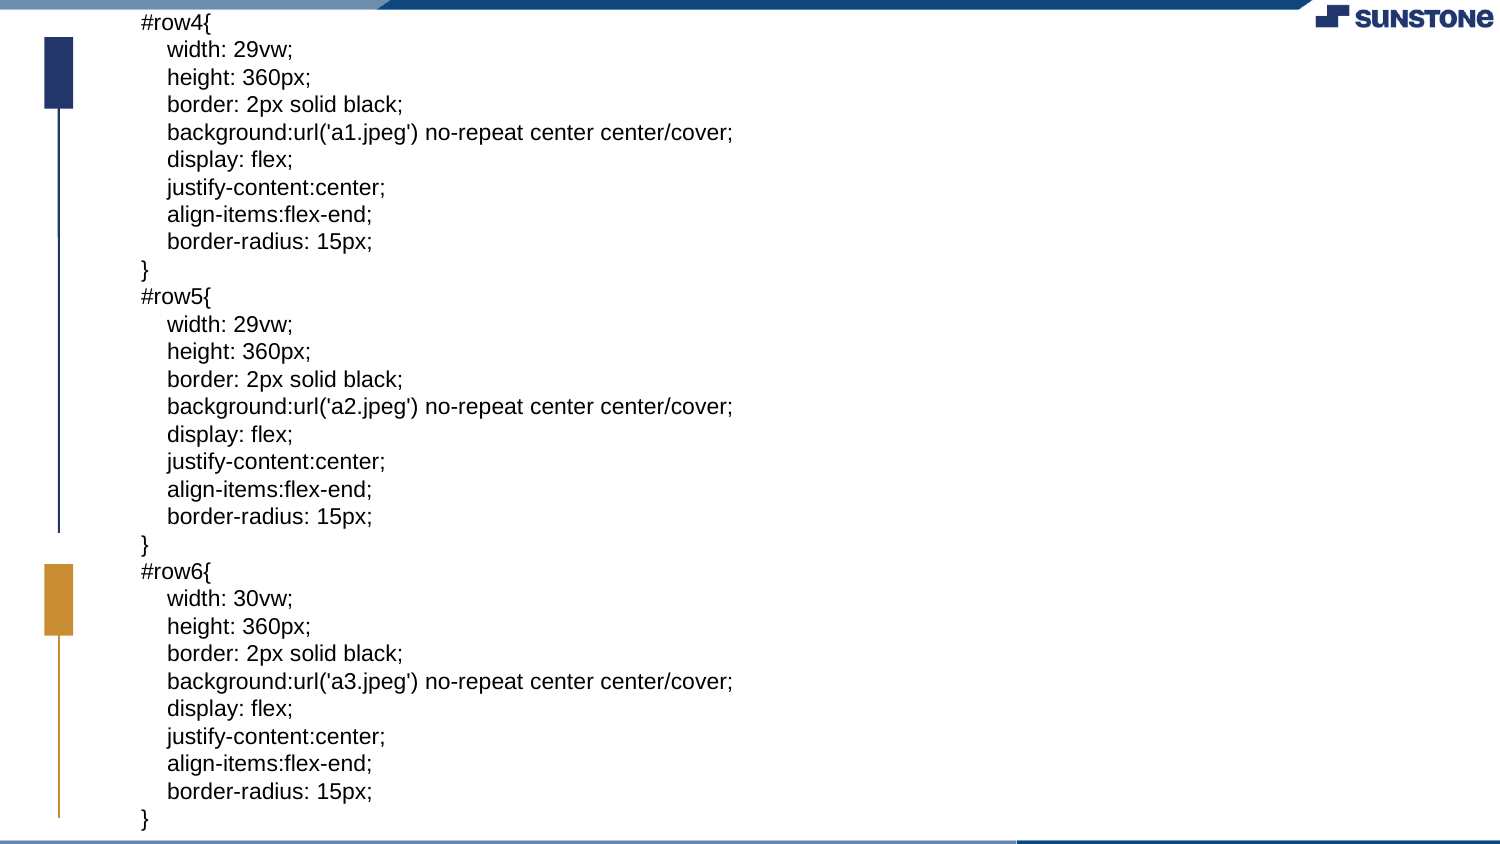

#row4{
    width: 29vw;
    height: 360px;
    border: 2px solid black;
    background:url('a1.jpeg') no-repeat center center/cover;
    display: flex;
    justify-content:center;
    align-items:flex-end;
    border-radius: 15px;
}
#row5{
    width: 29vw;
    height: 360px;
    border: 2px solid black;
    background:url('a2.jpeg') no-repeat center center/cover;
    display: flex;
    justify-content:center;
    align-items:flex-end;
    border-radius: 15px;
}
#row6{
    width: 30vw;
    height: 360px;
    border: 2px solid black;
    background:url('a3.jpeg') no-repeat center center/cover;
    display: flex;
    justify-content:center;
    align-items:flex-end;
    border-radius: 15px;
}